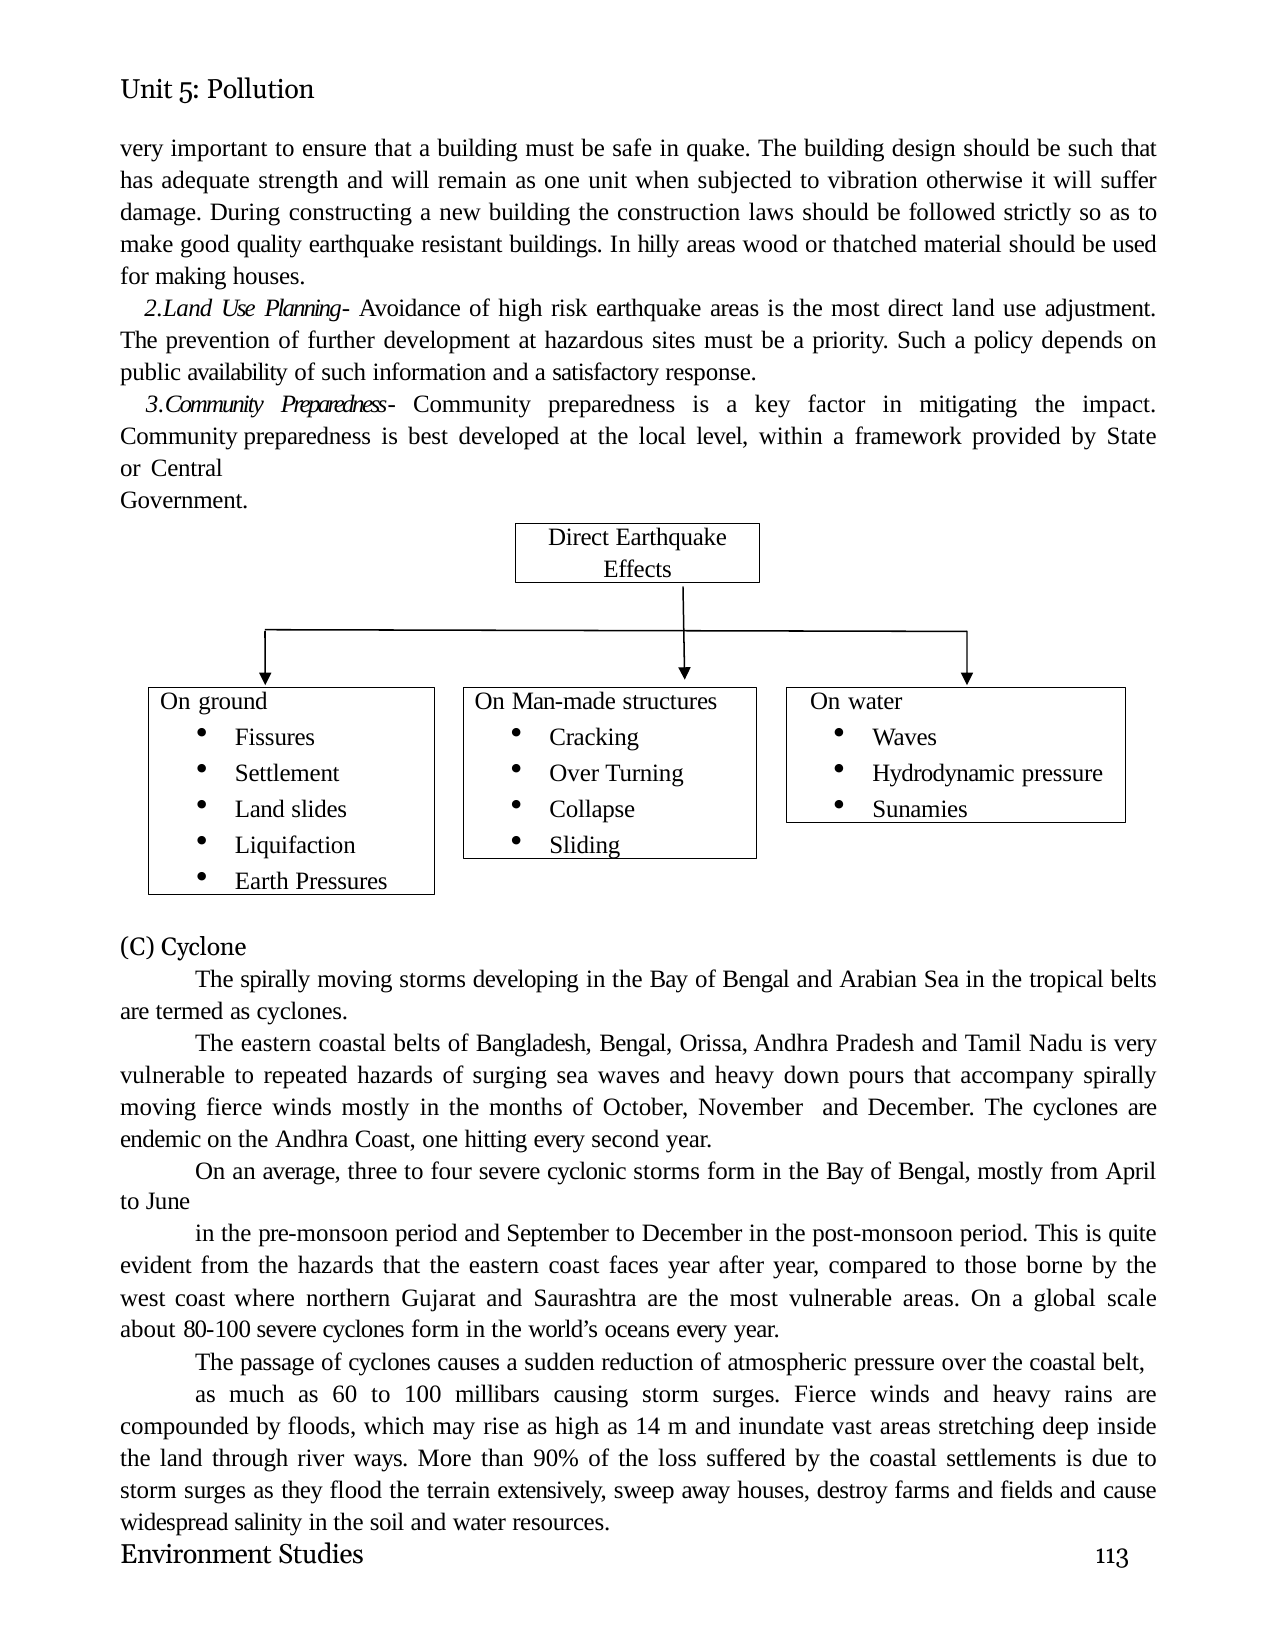

Unit 5: Pollution
very important to ensure that a building must be safe in quake. The building design should be such that has adequate strength and will remain as one unit when subjected to vibration otherwise it will suffer damage. During constructing a new building the construction laws should be followed strictly so as to make good quality earthquake resistant buildings. In hilly areas wood or thatched material should be used for making houses.
Land Use Planning- Avoidance of high risk earthquake areas is the most direct land use adjustment. The prevention of further development at hazardous sites must be a priority. Such a policy depends on public availability of such information and a satisfactory response.
Community Preparedness- Community preparedness is a key factor in mitigating the impact. Community preparedness is best developed at the local level, within a framework provided by State or Central
Government.
Direct Earthquake
Effects

On ground
Fissures
Settlement
Land slides
Liquifaction
Earth Pressures
On Man-made structures
Cracking
Over Turning
Collapse
Sliding
On water
Waves
Hydrodynamic pressure
Sunamies
(C) Cyclone
The spirally moving storms developing in the Bay of Bengal and Arabian Sea in the tropical belts are termed as cyclones.
The eastern coastal belts of Bangladesh, Bengal, Orissa, Andhra Pradesh and Tamil Nadu is very vulnerable to repeated hazards of surging sea waves and heavy down pours that accompany spirally moving fierce winds mostly in the months of October, November  and December. The cyclones are endemic on the Andhra Coast, one hitting every second year.
On an average, three to four severe cyclonic storms form in the Bay of Bengal, mostly from April to June
in the pre-monsoon period and September to December in the post-monsoon period. This is quite evident from the hazards that the eastern coast faces year after year, compared to those borne by the west coast where northern Gujarat and Saurashtra are the most vulnerable areas. On a global scale about 80-100 severe cyclones form in the world’s oceans every year.
The passage of cyclones causes a sudden reduction of atmospheric pressure over the coastal belt,
as much as 60 to 100 millibars causing storm surges. Fierce winds and heavy rains are compounded by floods, which may rise as high as 14 m and inundate vast areas stretching deep inside the land through river ways. More than 90% of the loss suffered by the coastal settlements is due to storm surges as they flood the terrain extensively, sweep away houses, destroy farms and fields and cause widespread salinity in the soil and water resources.
Environment Studies
113